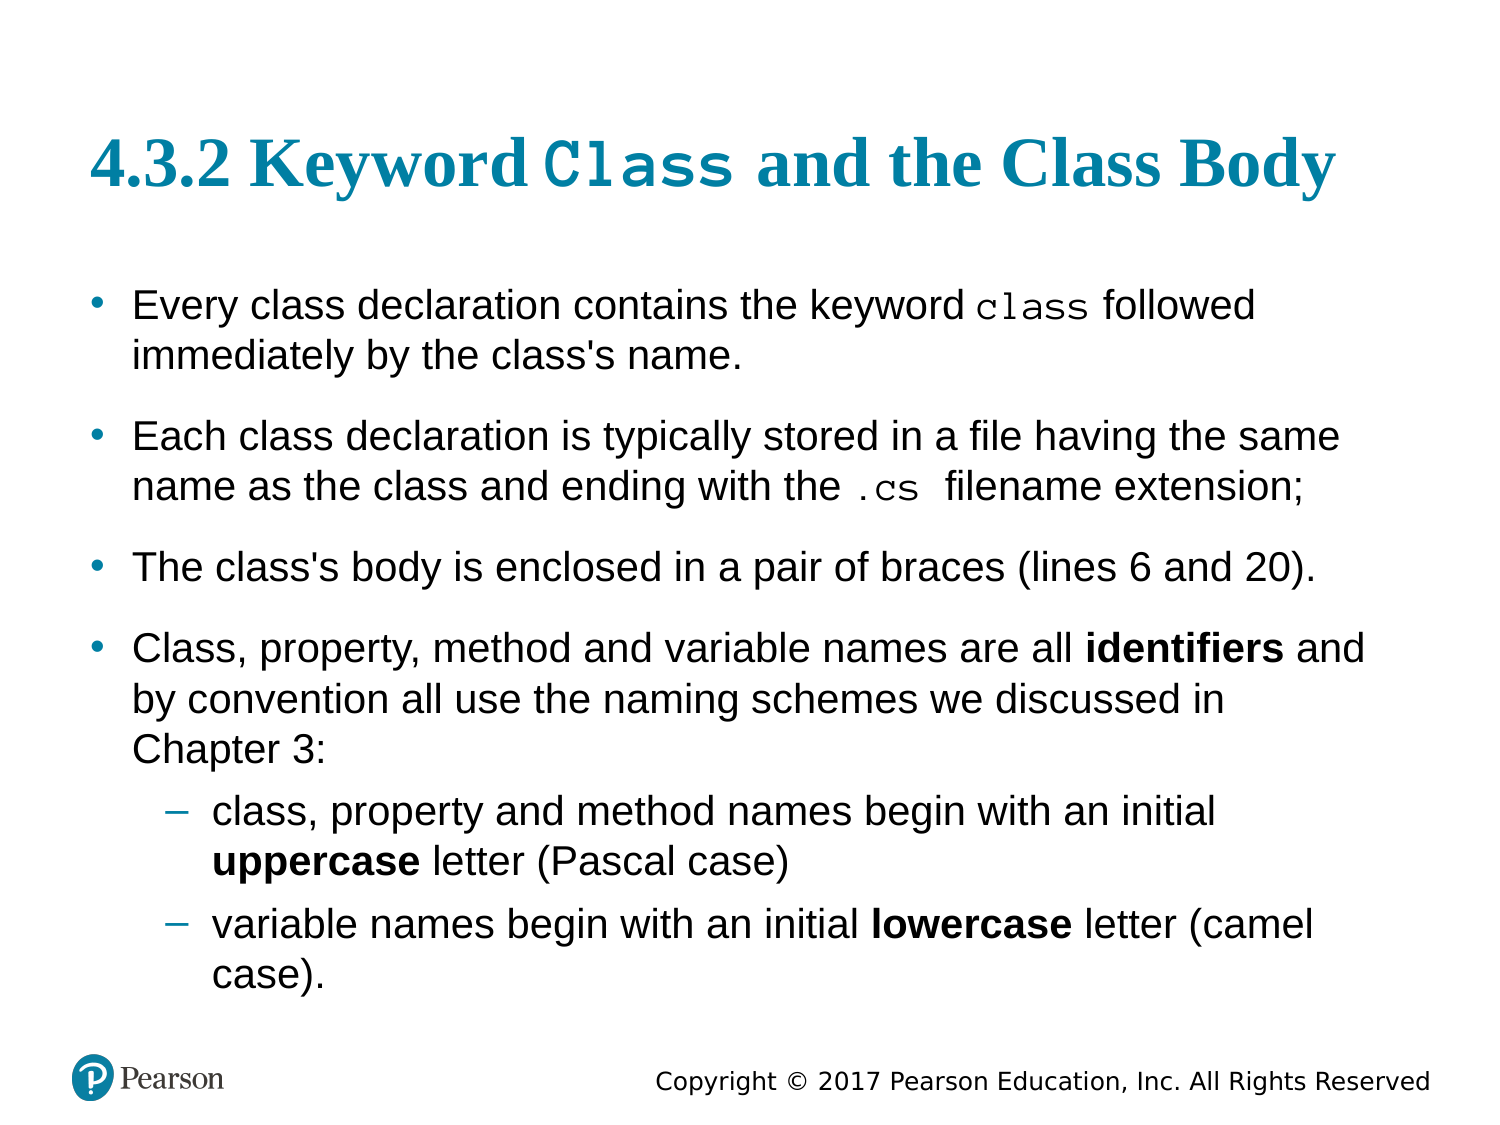

# 4.3.2 Keyword Class and the Class Body
Every class declaration contains the keyword class followed immediately by the class's name.
Each class declaration is typically stored in a file having the same name as the class and ending with the .cs filename extension;
The class's body is enclosed in a pair of braces (lines 6 and 20).
Class, property, method and variable names are all identifiers and by convention all use the naming schemes we discussed in Chapter 3:
class, property and method names begin with an initial uppercase letter (Pascal case)
variable names begin with an initial lowercase letter (camel case).